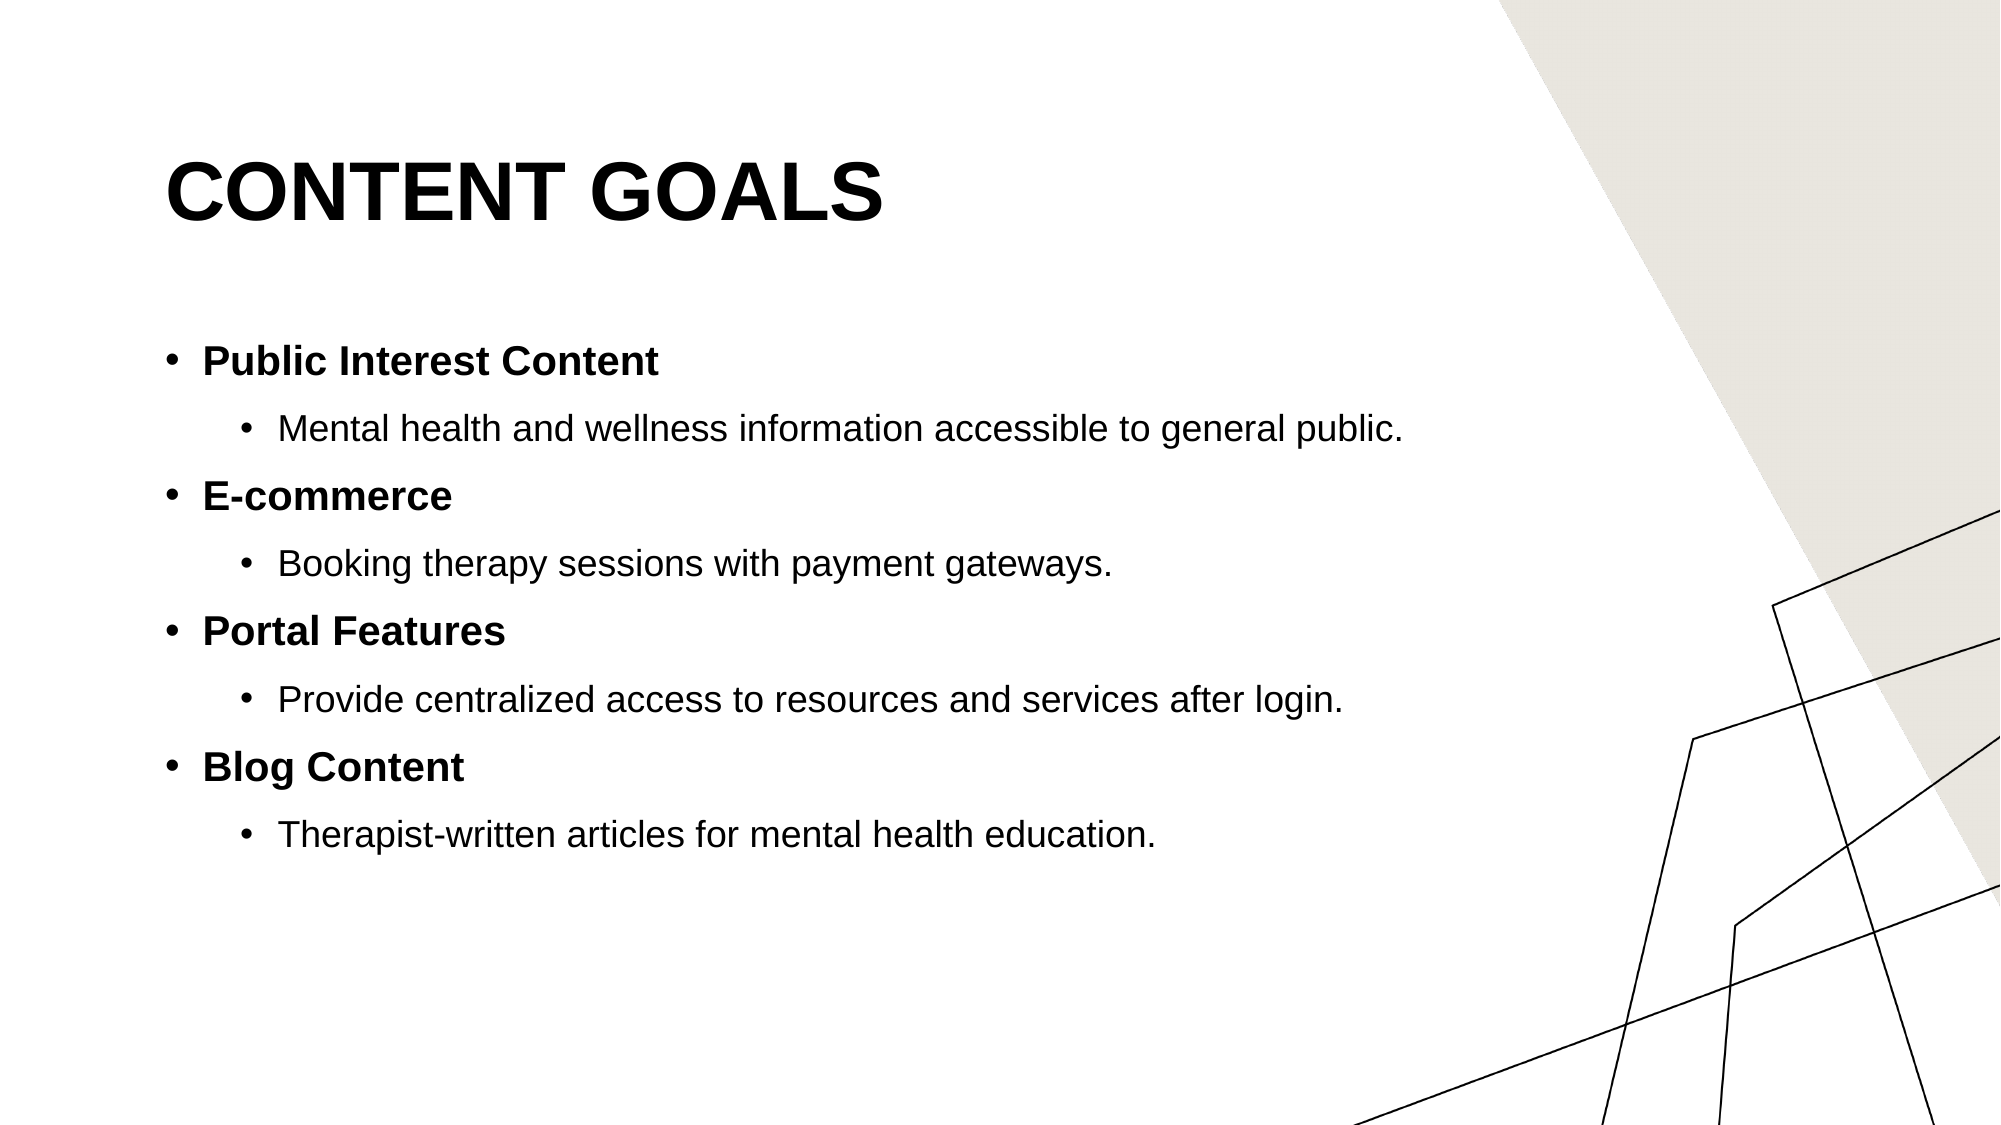

# Content Goals
Public Interest Content
Mental health and wellness information accessible to general public.
E-commerce
Booking therapy sessions with payment gateways.
Portal Features
Provide centralized access to resources and services after login.
Blog Content
Therapist-written articles for mental health education.